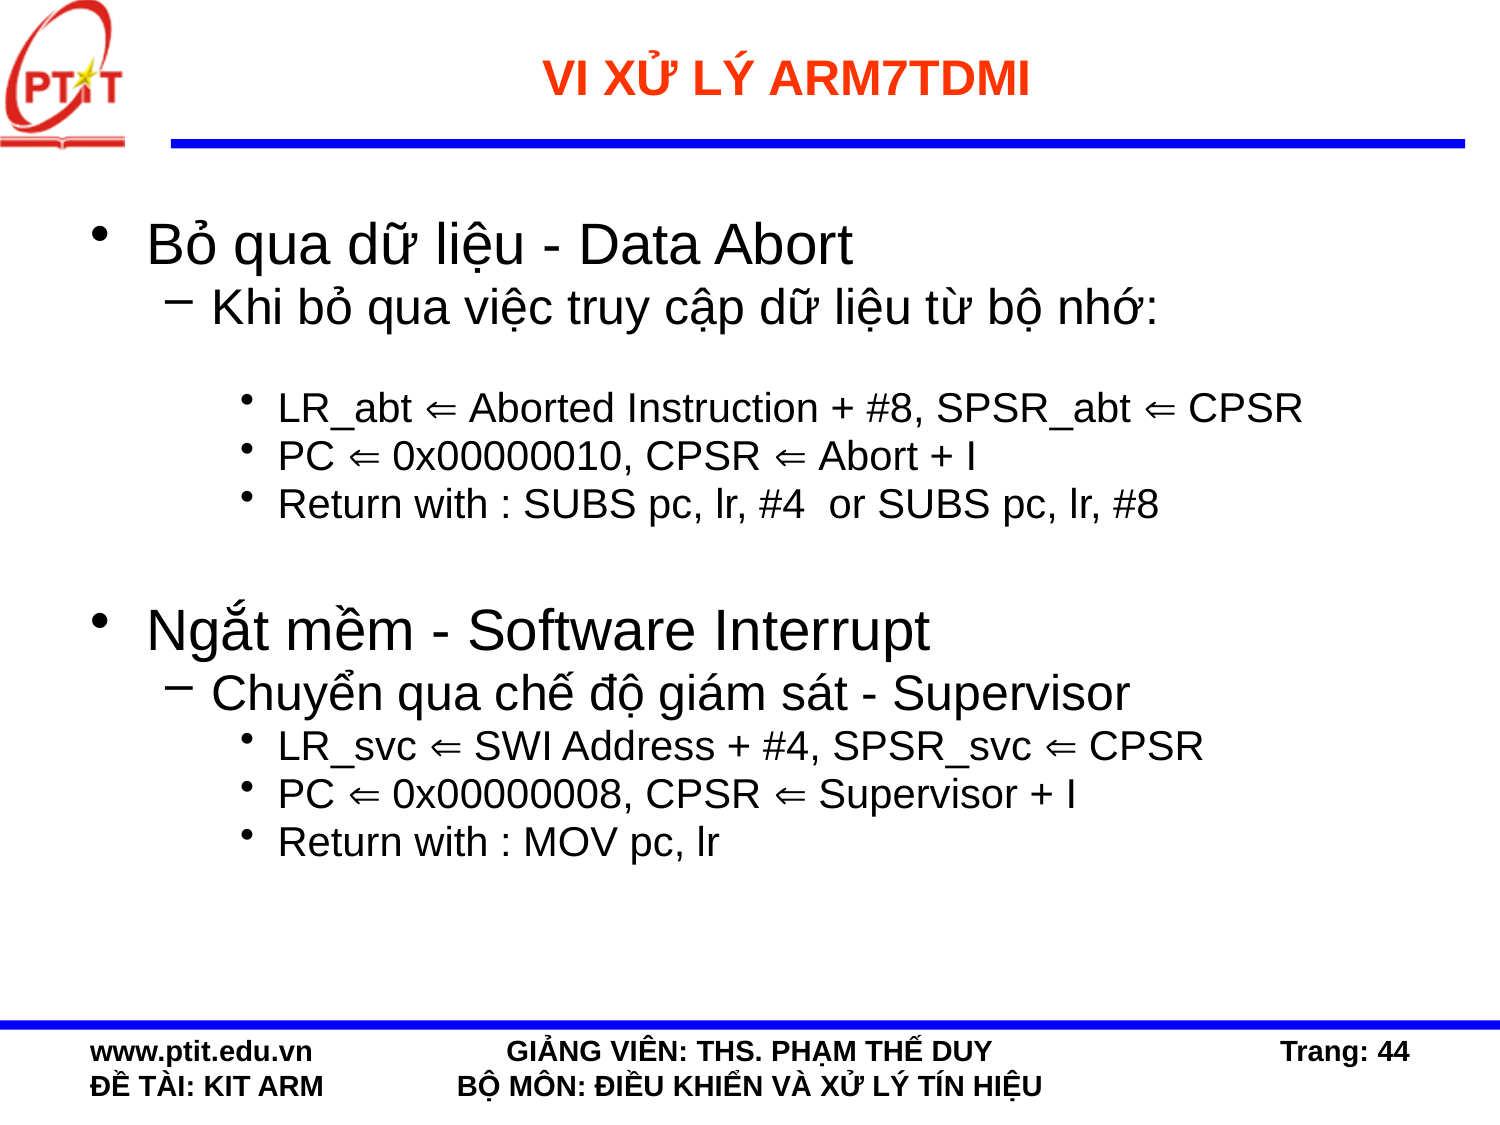

# VI XỬ LÝ ARM7TDMI
Bỏ qua dữ liệu - Data Abort
Khi bỏ qua việc truy cập dữ liệu từ bộ nhớ:
LR_abt ⇐ Aborted Instruction + #8, SPSR_abt ⇐ CPSR
PC ⇐ 0x00000010, CPSR ⇐ Abort + I
Return with : SUBS pc, lr, #4  or SUBS pc, lr, #8

Ngắt mềm - Software Interrupt
Chuyển qua chế độ giám sát - Supervisor
LR_svc ⇐ SWI Address + #4, SPSR_svc ⇐ CPSR
PC ⇐ 0x00000008, CPSR ⇐ Supervisor + I
Return with : MOV pc, lr
www.ptit.edu.vn
ĐỀ TÀI: KIT ARM
GIẢNG VIÊN: THS. PHẠM THẾ DUY
BỘ MÔN: ĐIỀU KHIỂN VÀ XỬ LÝ TÍN HIỆU
Trang: 44